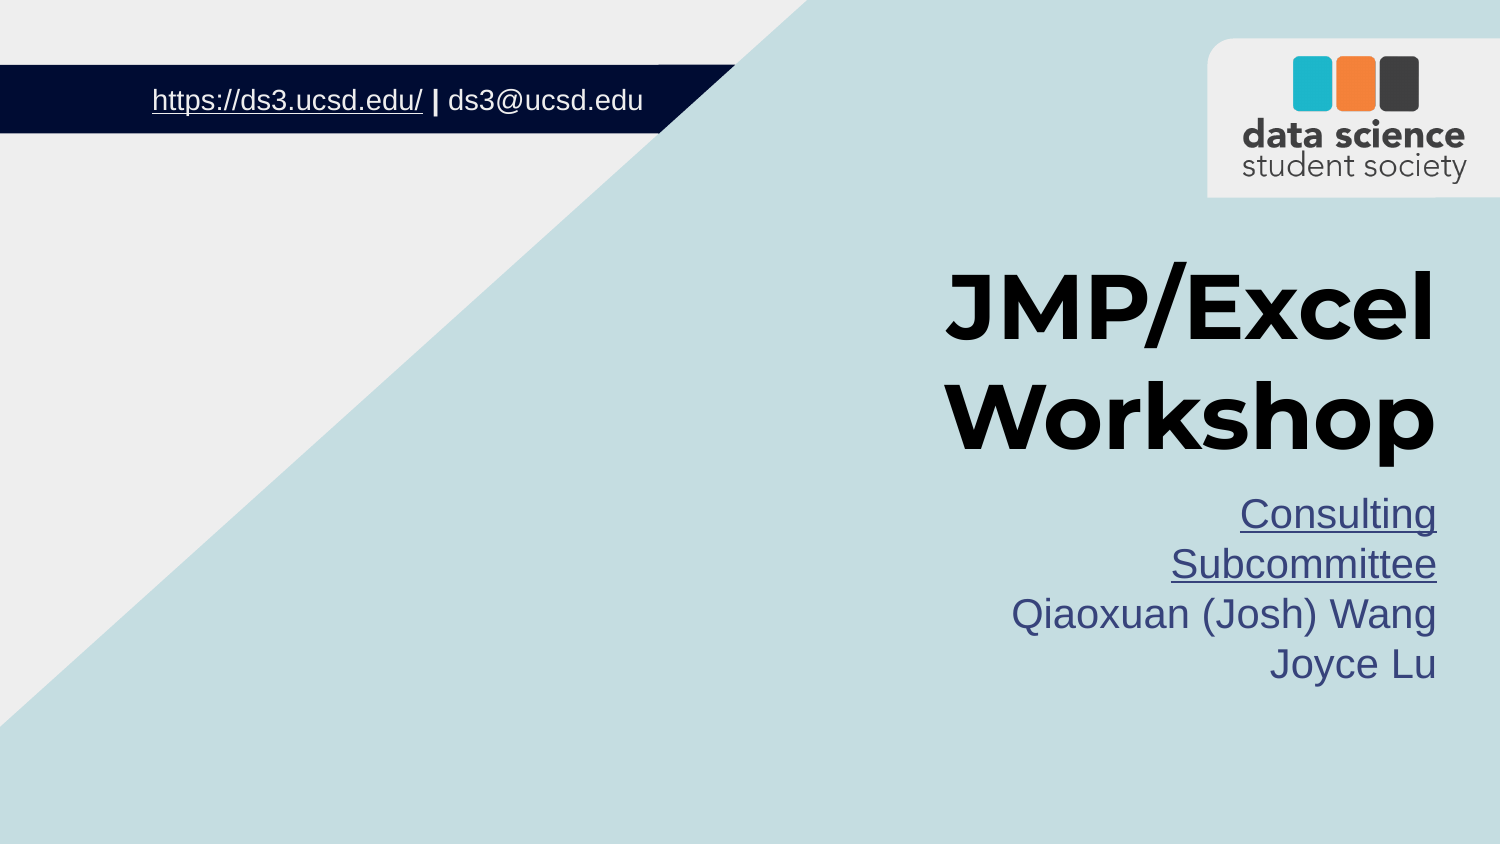

JMP/Excel Workshop
Consulting Subcommittee
Qiaoxuan (Josh) Wang Joyce Lu